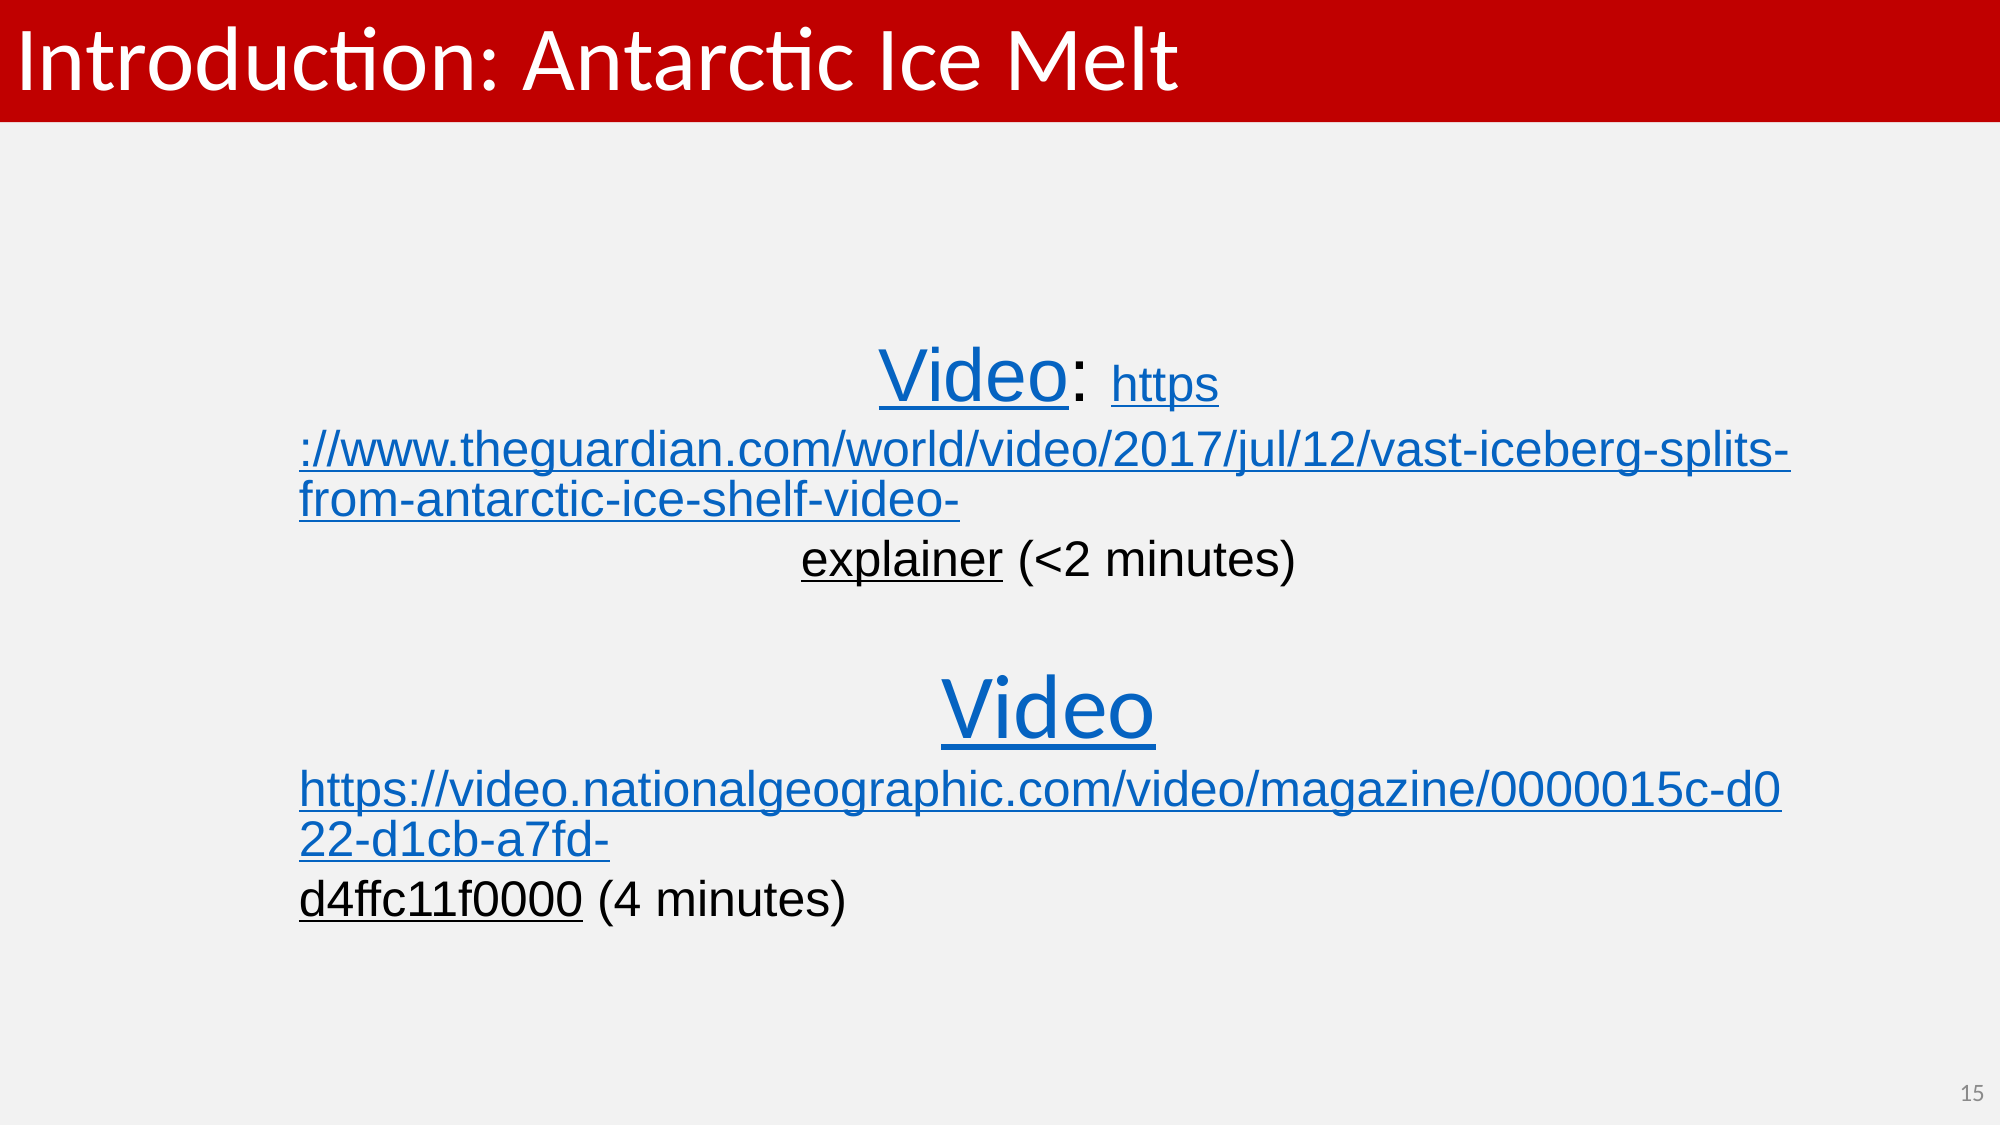

# Introduction: Antarctic Ice Melt
Video: https://www.theguardian.com/world/video/2017/jul/12/vast-iceberg-splits-from-antarctic-ice-shelf-video-explainer (<2 minutes)

Video
https://video.nationalgeographic.com/video/magazine/0000015c-d022-d1cb-a7fd-d4ffc11f0000 (4 minutes)

15